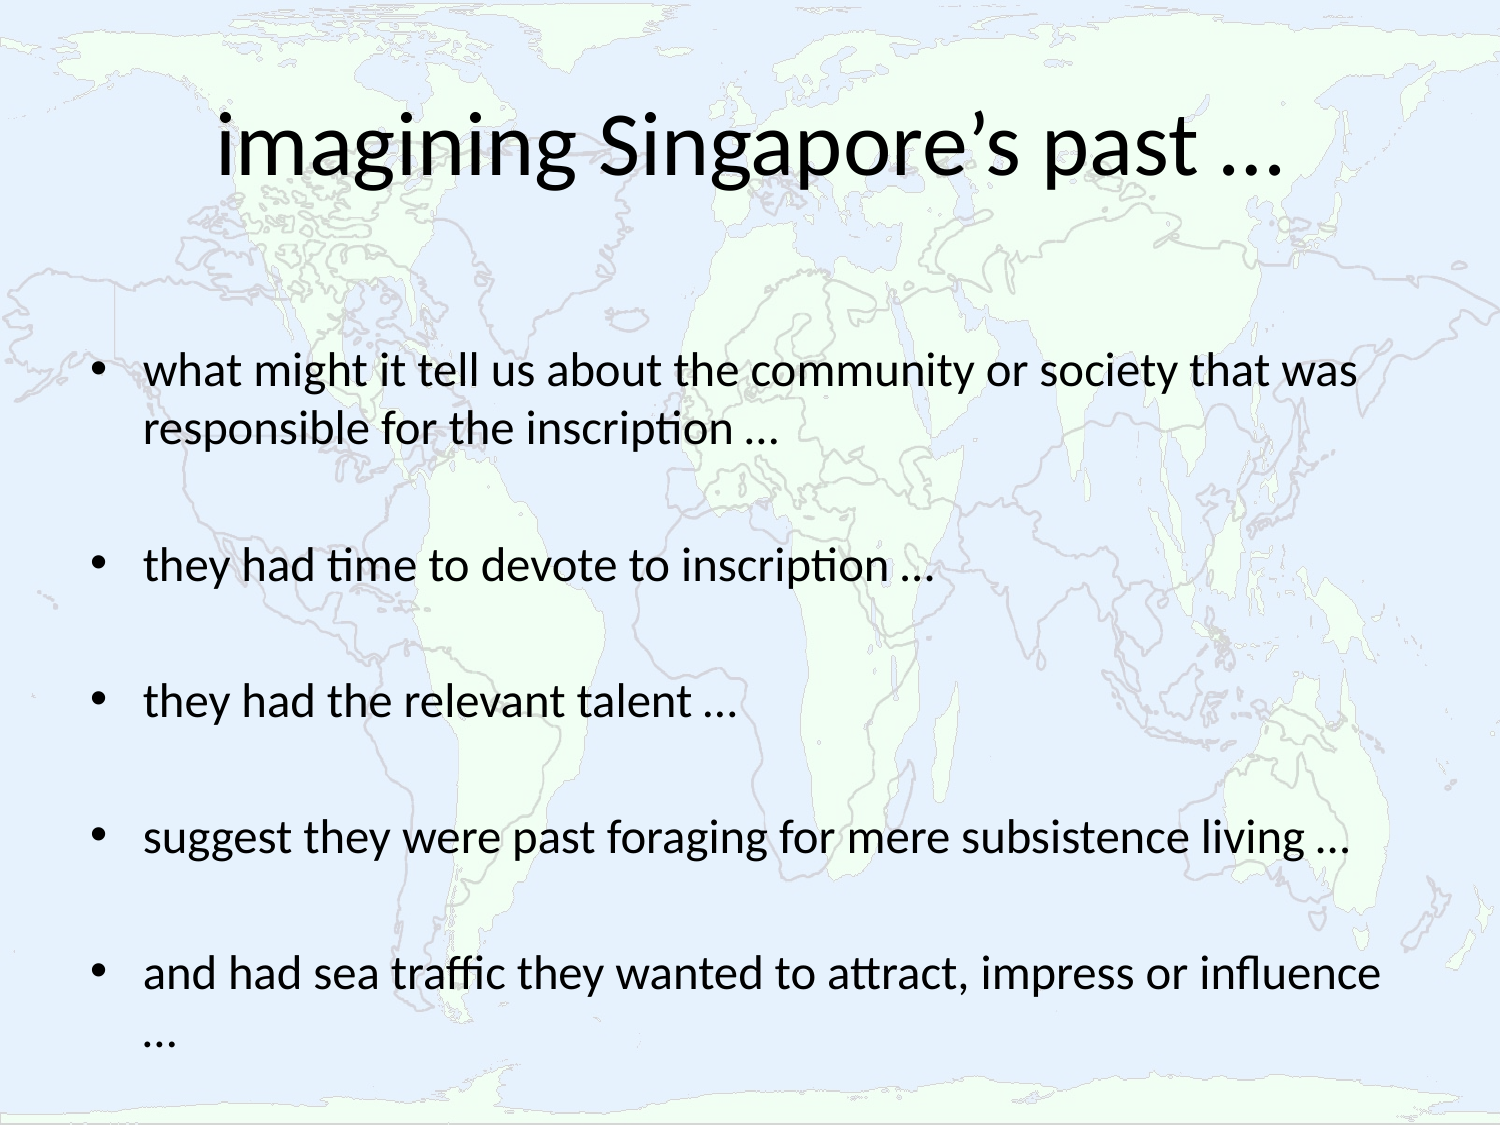

# imagining Singapore’s past …

what might it tell us about the community or society that was responsible for the inscription …

they had time to devote to inscription …

they had the relevant talent …

suggest they were past foraging for mere subsistence living …

and had sea traffic they wanted to attract, impress or influence …